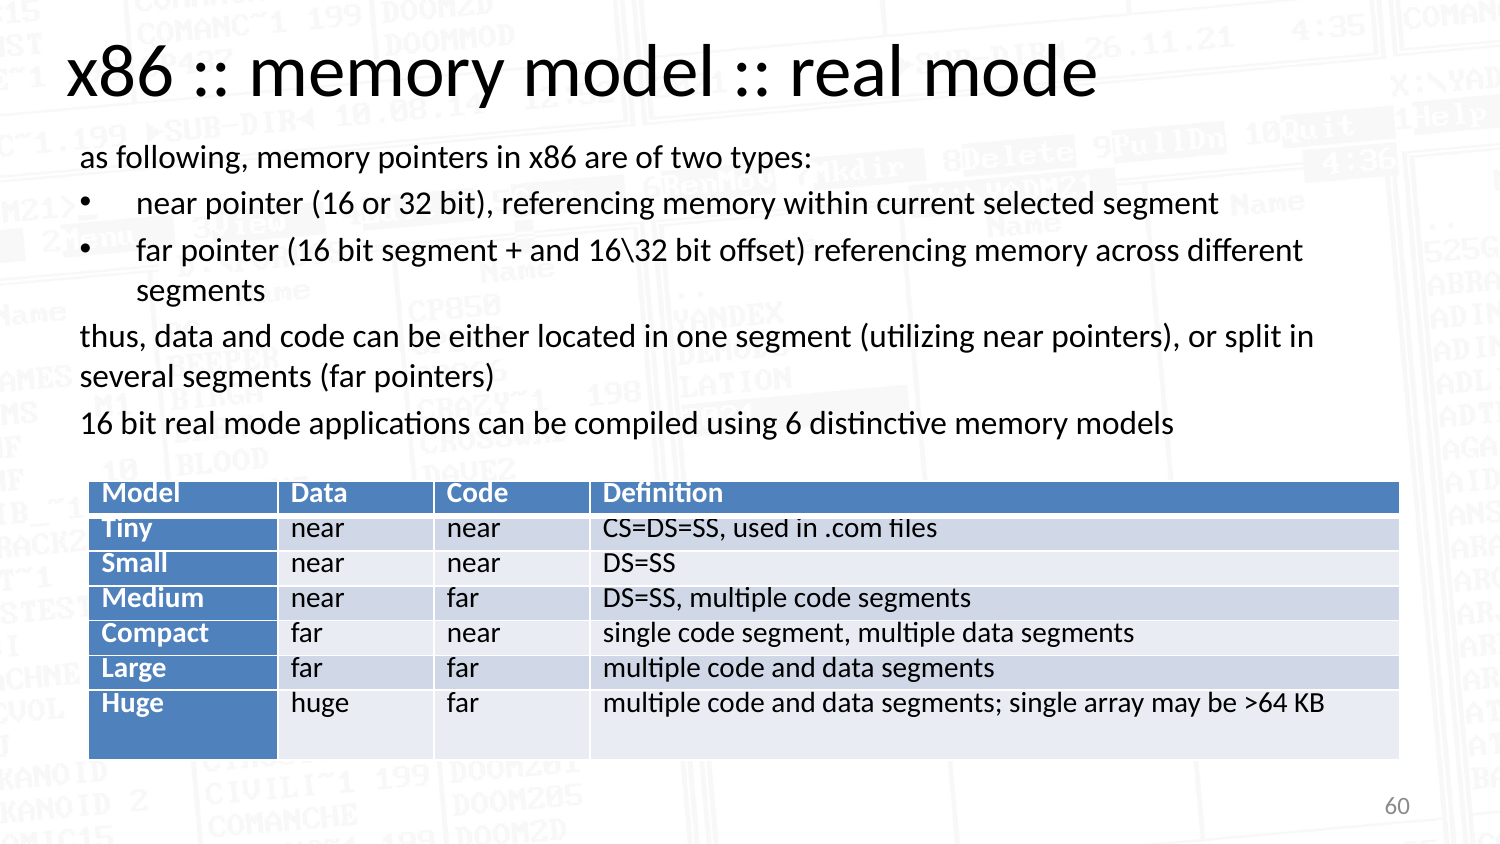

x86 :: memory model :: real mode
as following, memory pointers in x86 are of two types:
near pointer (16 or 32 bit), referencing memory within current selected segment
far pointer (16 bit segment + and 16\32 bit offset) referencing memory across different segments
thus, data and code can be either located in one segment (utilizing near pointers), or split in several segments (far pointers)
16 bit real mode applications can be compiled using 6 distinctive memory models
| Model | Data | Code | Definition |
| --- | --- | --- | --- |
| Tiny | near | near | CS=DS=SS, used in .com files |
| Small | near | near | DS=SS |
| Medium | near | far | DS=SS, multiple code segments |
| Compact | far | near | single code segment, multiple data segments |
| Large | far | far | multiple code and data segments |
| Huge | huge | far | multiple code and data segments; single array may be >64 KB |
60